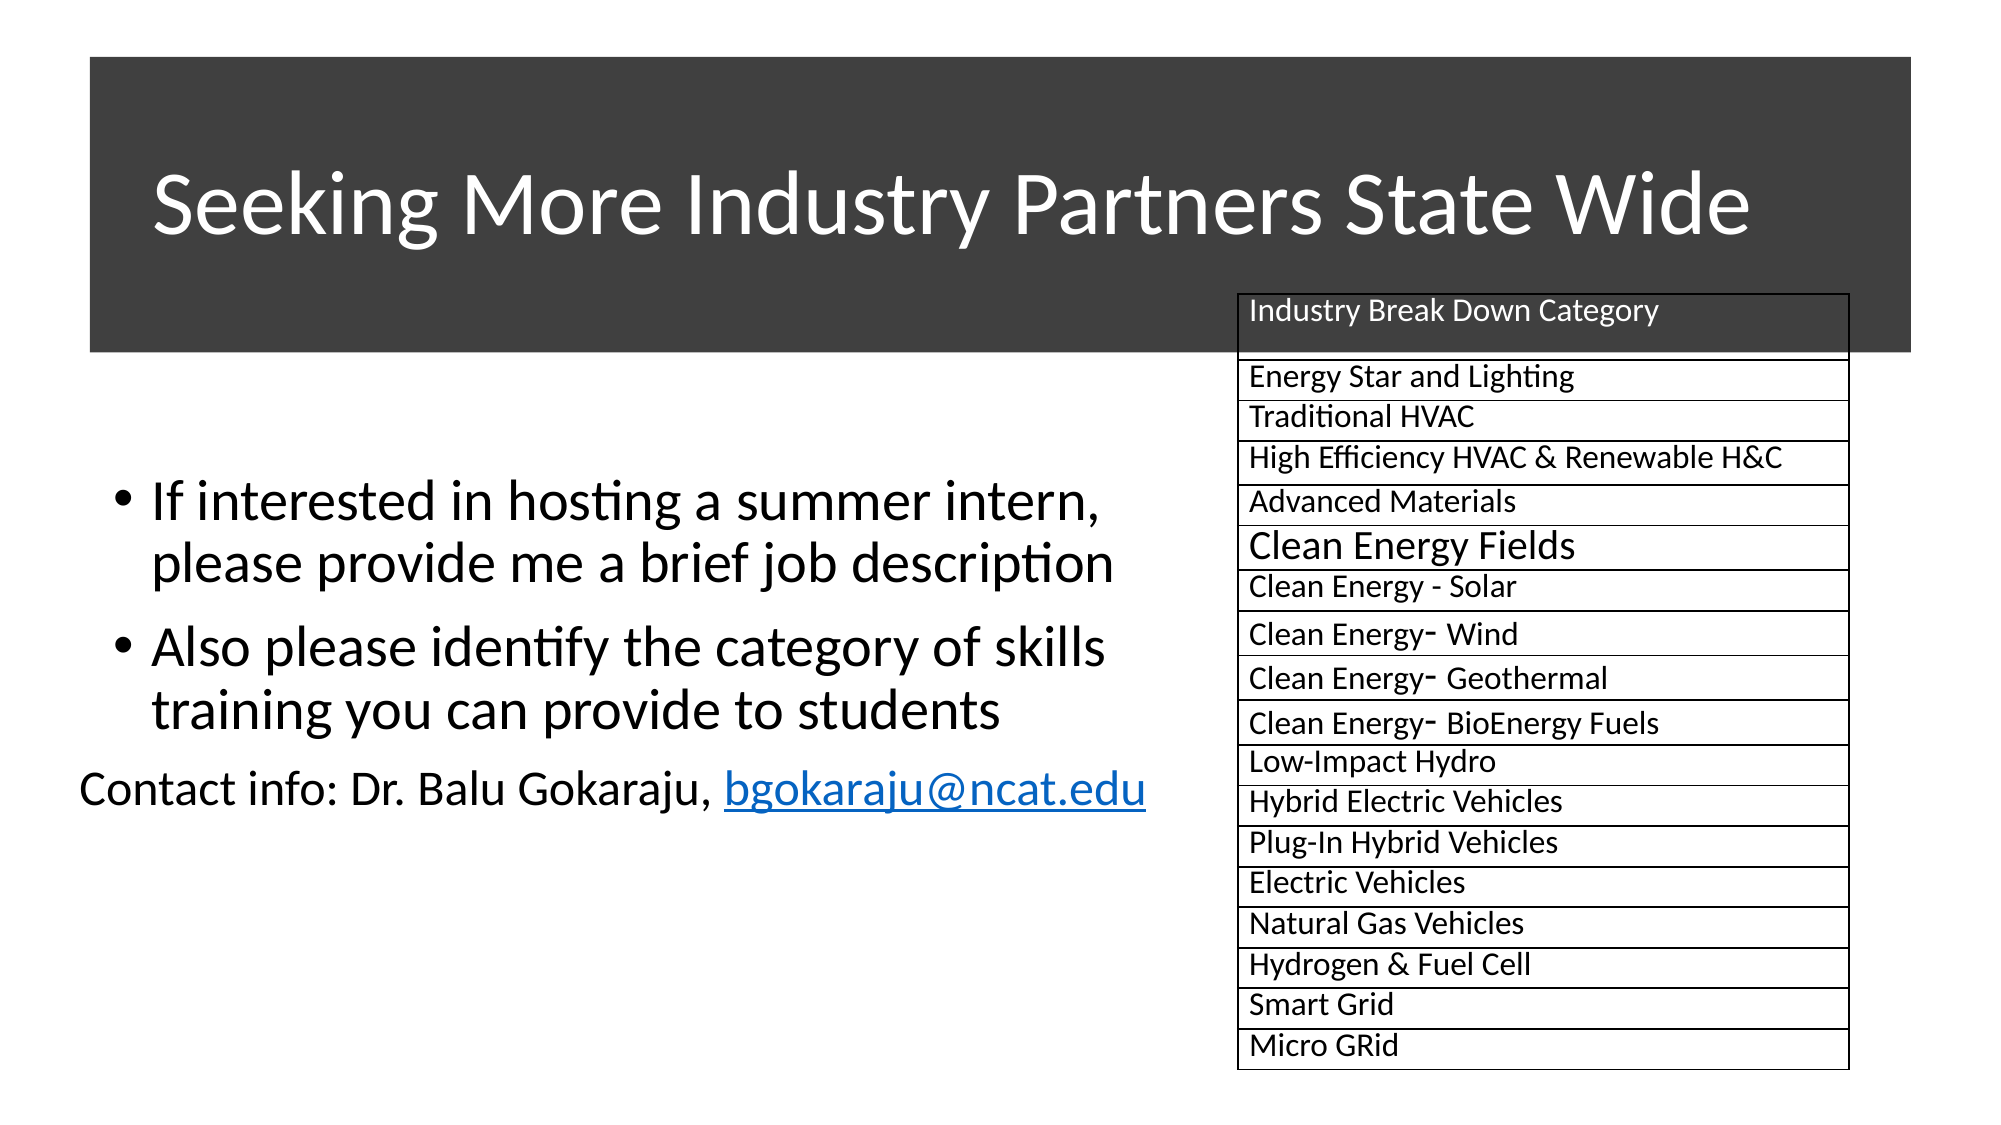

# Seeking More Industry Partners State Wide
| Industry Break Down Category |
| --- |
| Energy Star and Lighting |
| Traditional HVAC |
| High Efficiency HVAC & Renewable H&C |
| Advanced Materials |
| Clean Energy Fields |
| Clean Energy - Solar |
| Clean Energy- Wind |
| Clean Energy- Geothermal |
| Clean Energy- BioEnergy Fuels |
| Low-Impact Hydro |
| Hybrid Electric Vehicles |
| Plug-In Hybrid Vehicles |
| Electric Vehicles |
| Natural Gas Vehicles |
| Hydrogen & Fuel Cell |
| Smart Grid |
| Micro GRid |

If interested in hosting a summer intern, please provide me a brief job description
Also please identify the category of skills training you can provide to students

Contact info: Dr. Balu Gokaraju, bgokaraju@ncat.edu